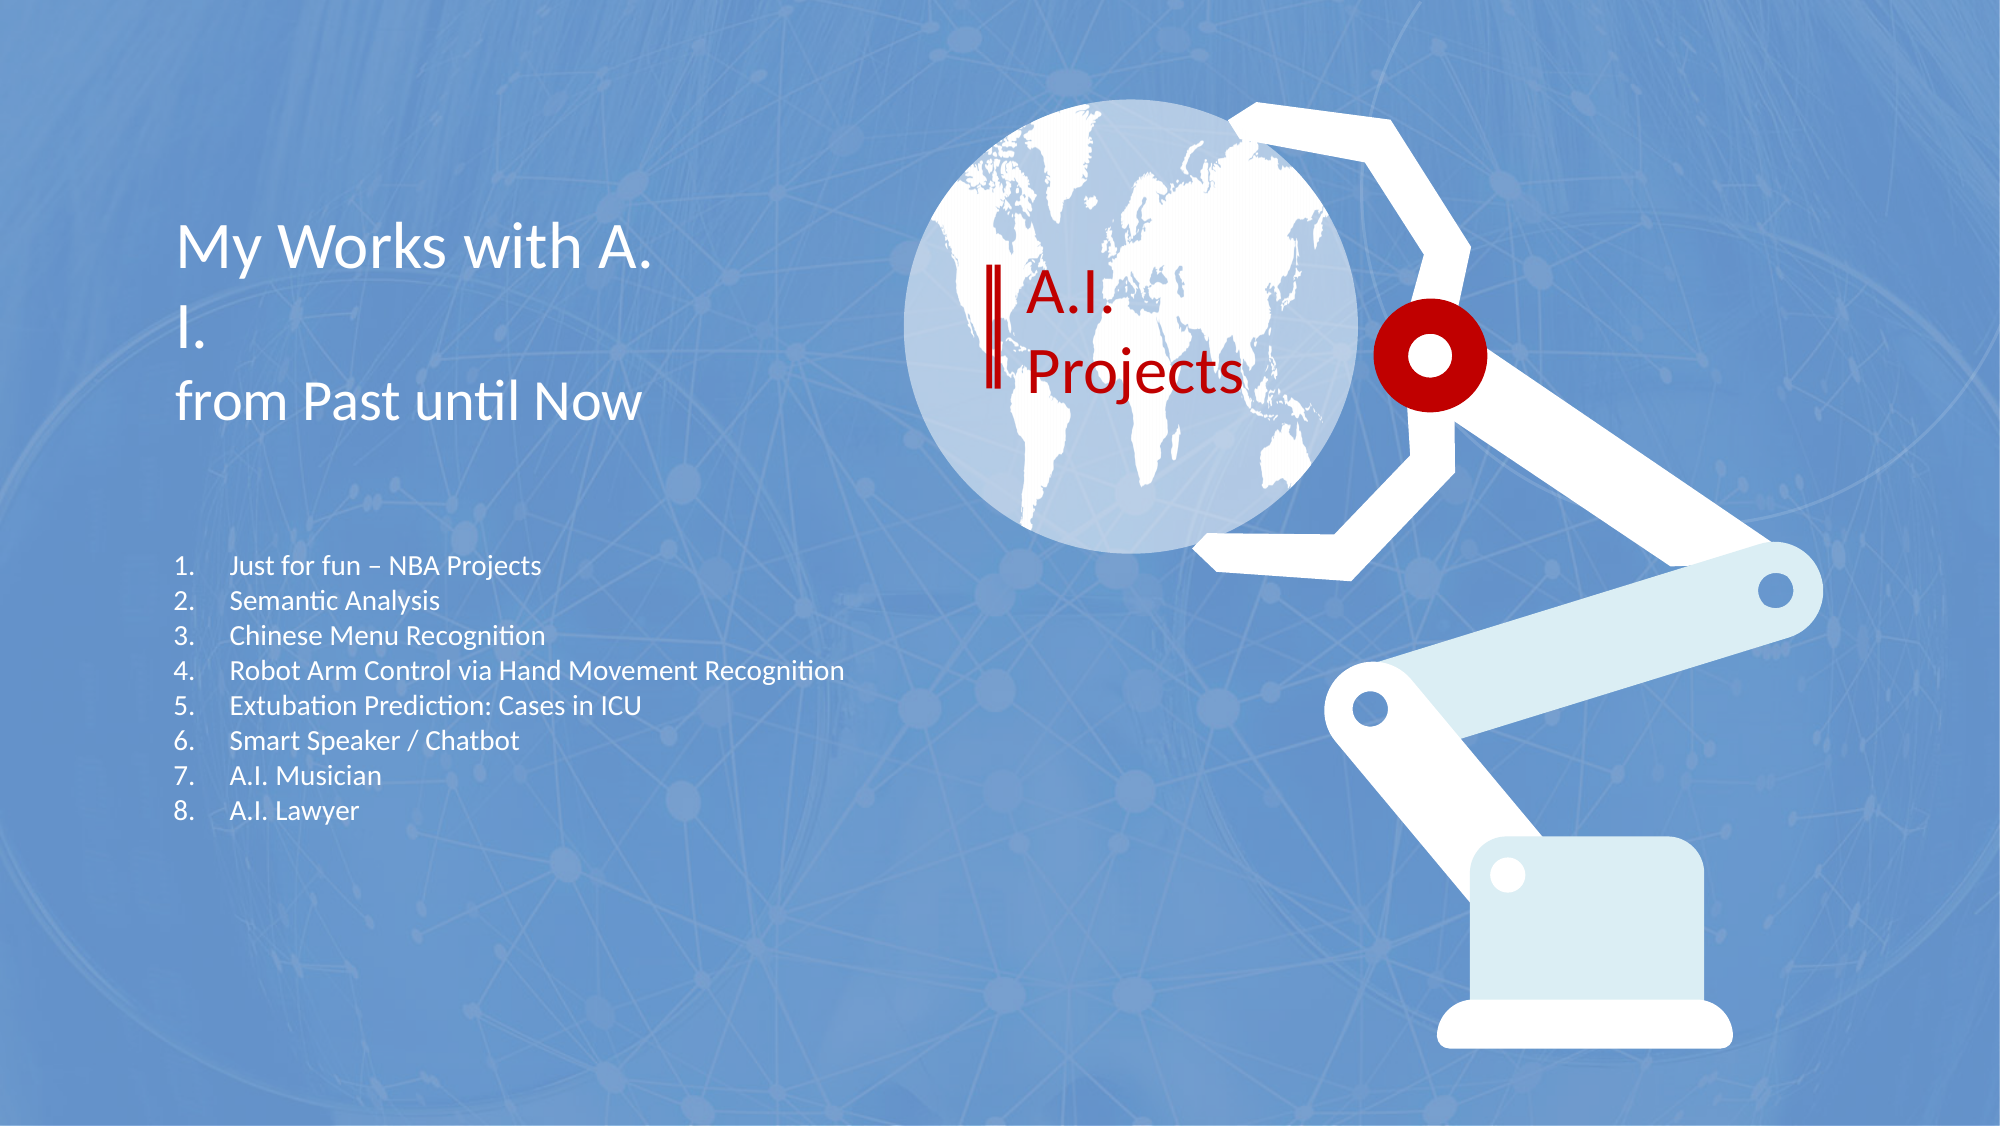

My Works with A. I.
from Past until Now
A.I. Projects

Just for fun – NBA Projects
Semantic Analysis
Chinese Menu Recognition
Robot Arm Control via Hand Movement Recognition
Extubation Prediction: Cases in ICU
Smart Speaker / Chatbot
A.I. Musician
A.I. Lawyer